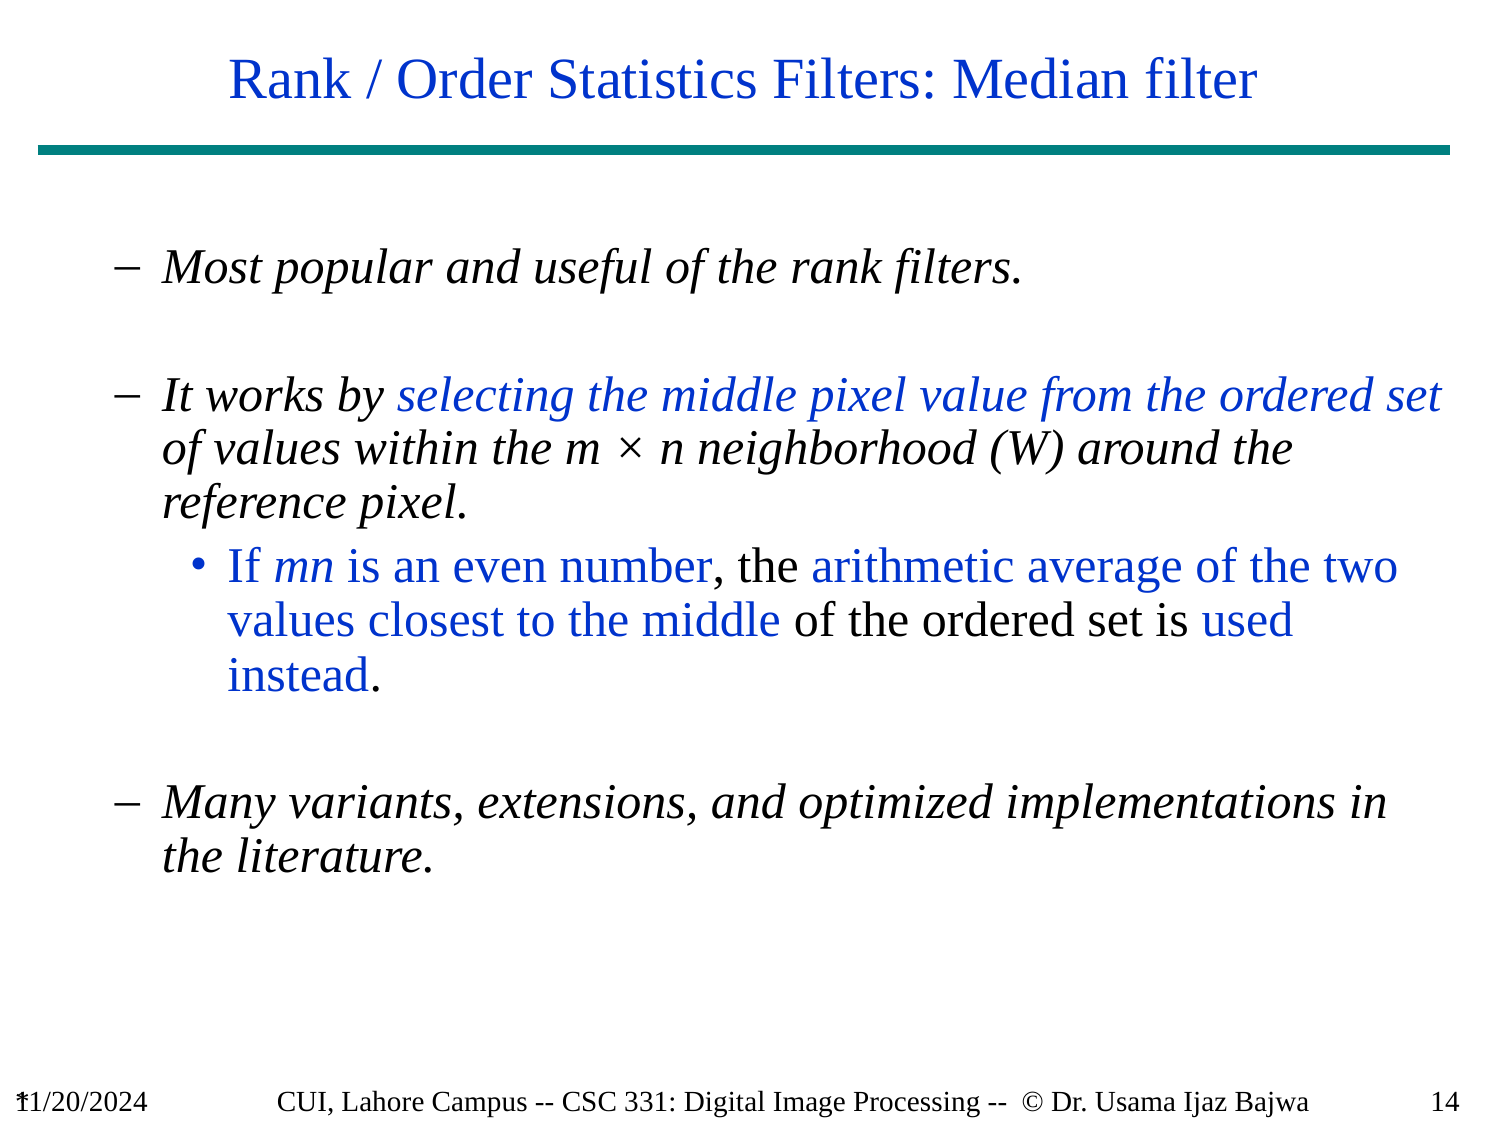

# Rank / Order Statistics Filters: Median filter

Most popular and useful of the rank filters.

It works by selecting the middle pixel value from the ordered set of values within the m × n neighborhood (W) around the reference pixel.
If mn is an even number, the arithmetic average of the two values closest to the middle of the ordered set is used instead.

Many variants, extensions, and optimized implementations in the literature.
*
11/20/2024
CUI, Lahore Campus -- CSC 331: Digital Image Processing --  © Dr. Usama Ijaz Bajwa
14